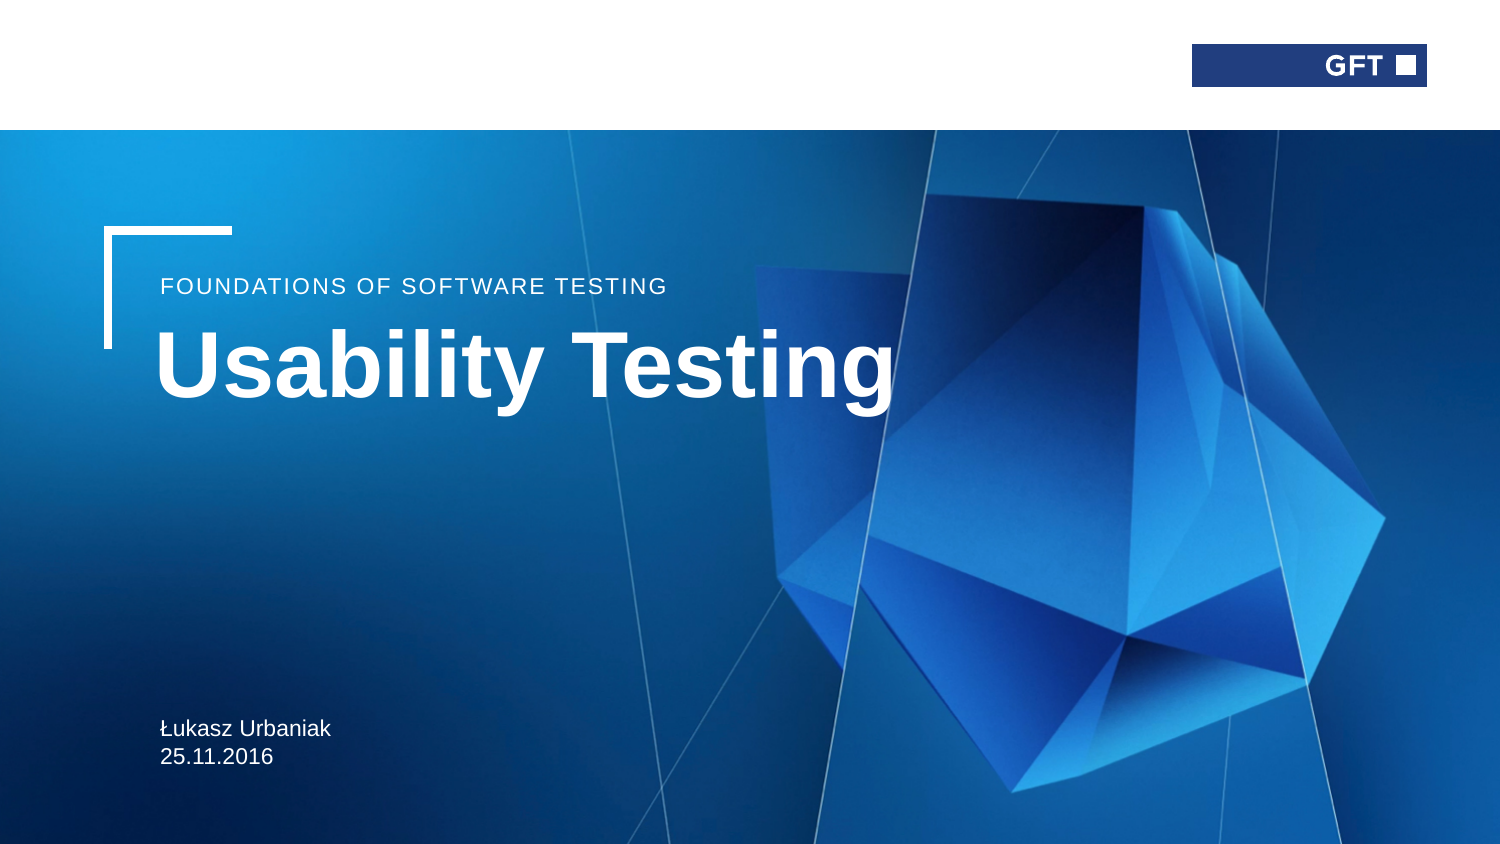

Foundations of software testing
# Usability Testing
Łukasz Urbaniak
25.11.2016